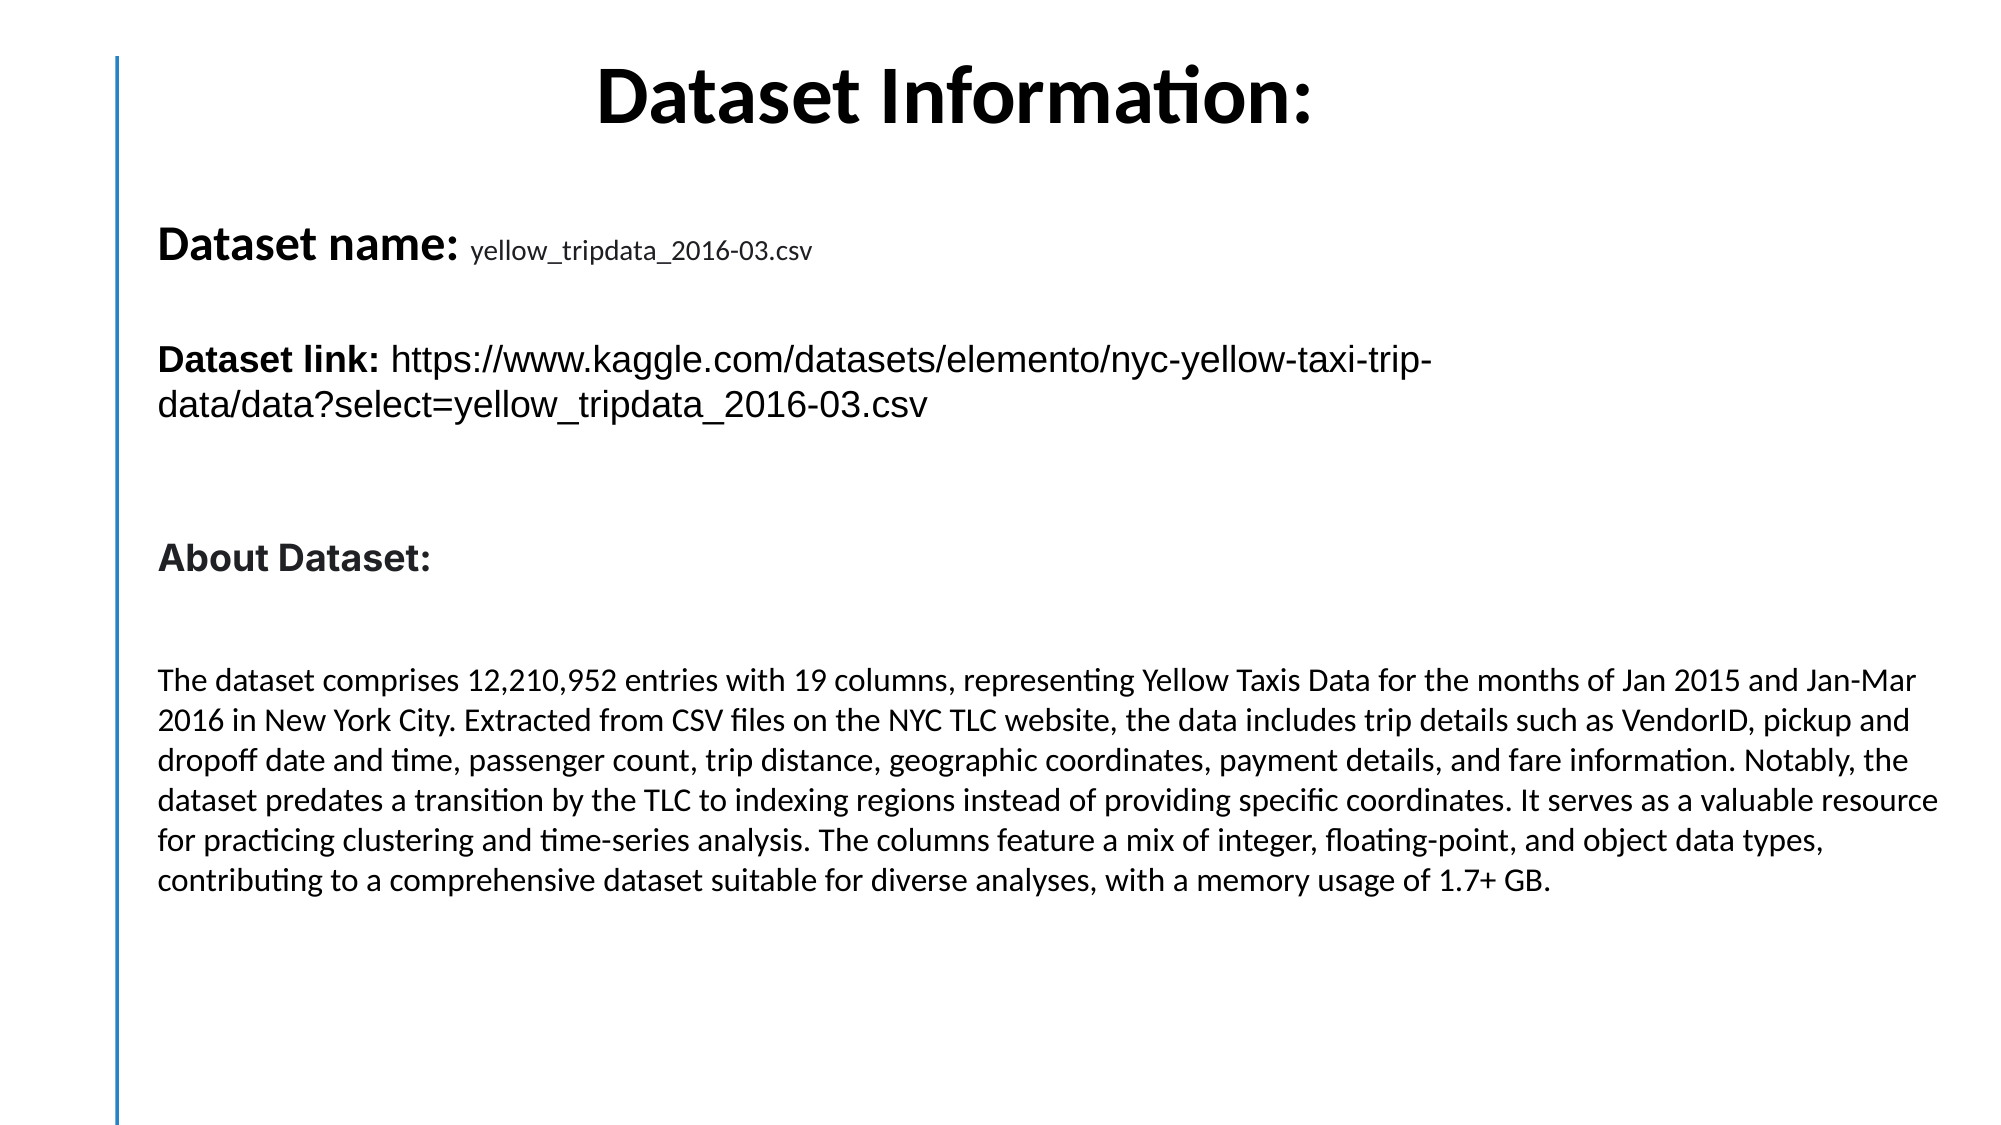

Dataset Information:
Dataset name: yellow_tripdata_2016-03.csv
Dataset link: https://www.kaggle.com/datasets/elemento/nyc-yellow-taxi-trip-
data/data?select=yellow_tripdata_2016-03.csv
About Dataset:

The dataset comprises 12,210,952 entries with 19 columns, representing Yellow Taxis Data for the months of Jan 2015 and Jan-Mar 2016 in New York City. Extracted from CSV files on the NYC TLC website, the data includes trip details such as VendorID, pickup and dropoff date and time, passenger count, trip distance, geographic coordinates, payment details, and fare information. Notably, the dataset predates a transition by the TLC to indexing regions instead of providing specific coordinates. It serves as a valuable resource for practicing clustering and time-series analysis. The columns feature a mix of integer, floating-point, and object data types, contributing to a comprehensive dataset suitable for diverse analyses, with a memory usage of 1.7+ GB.